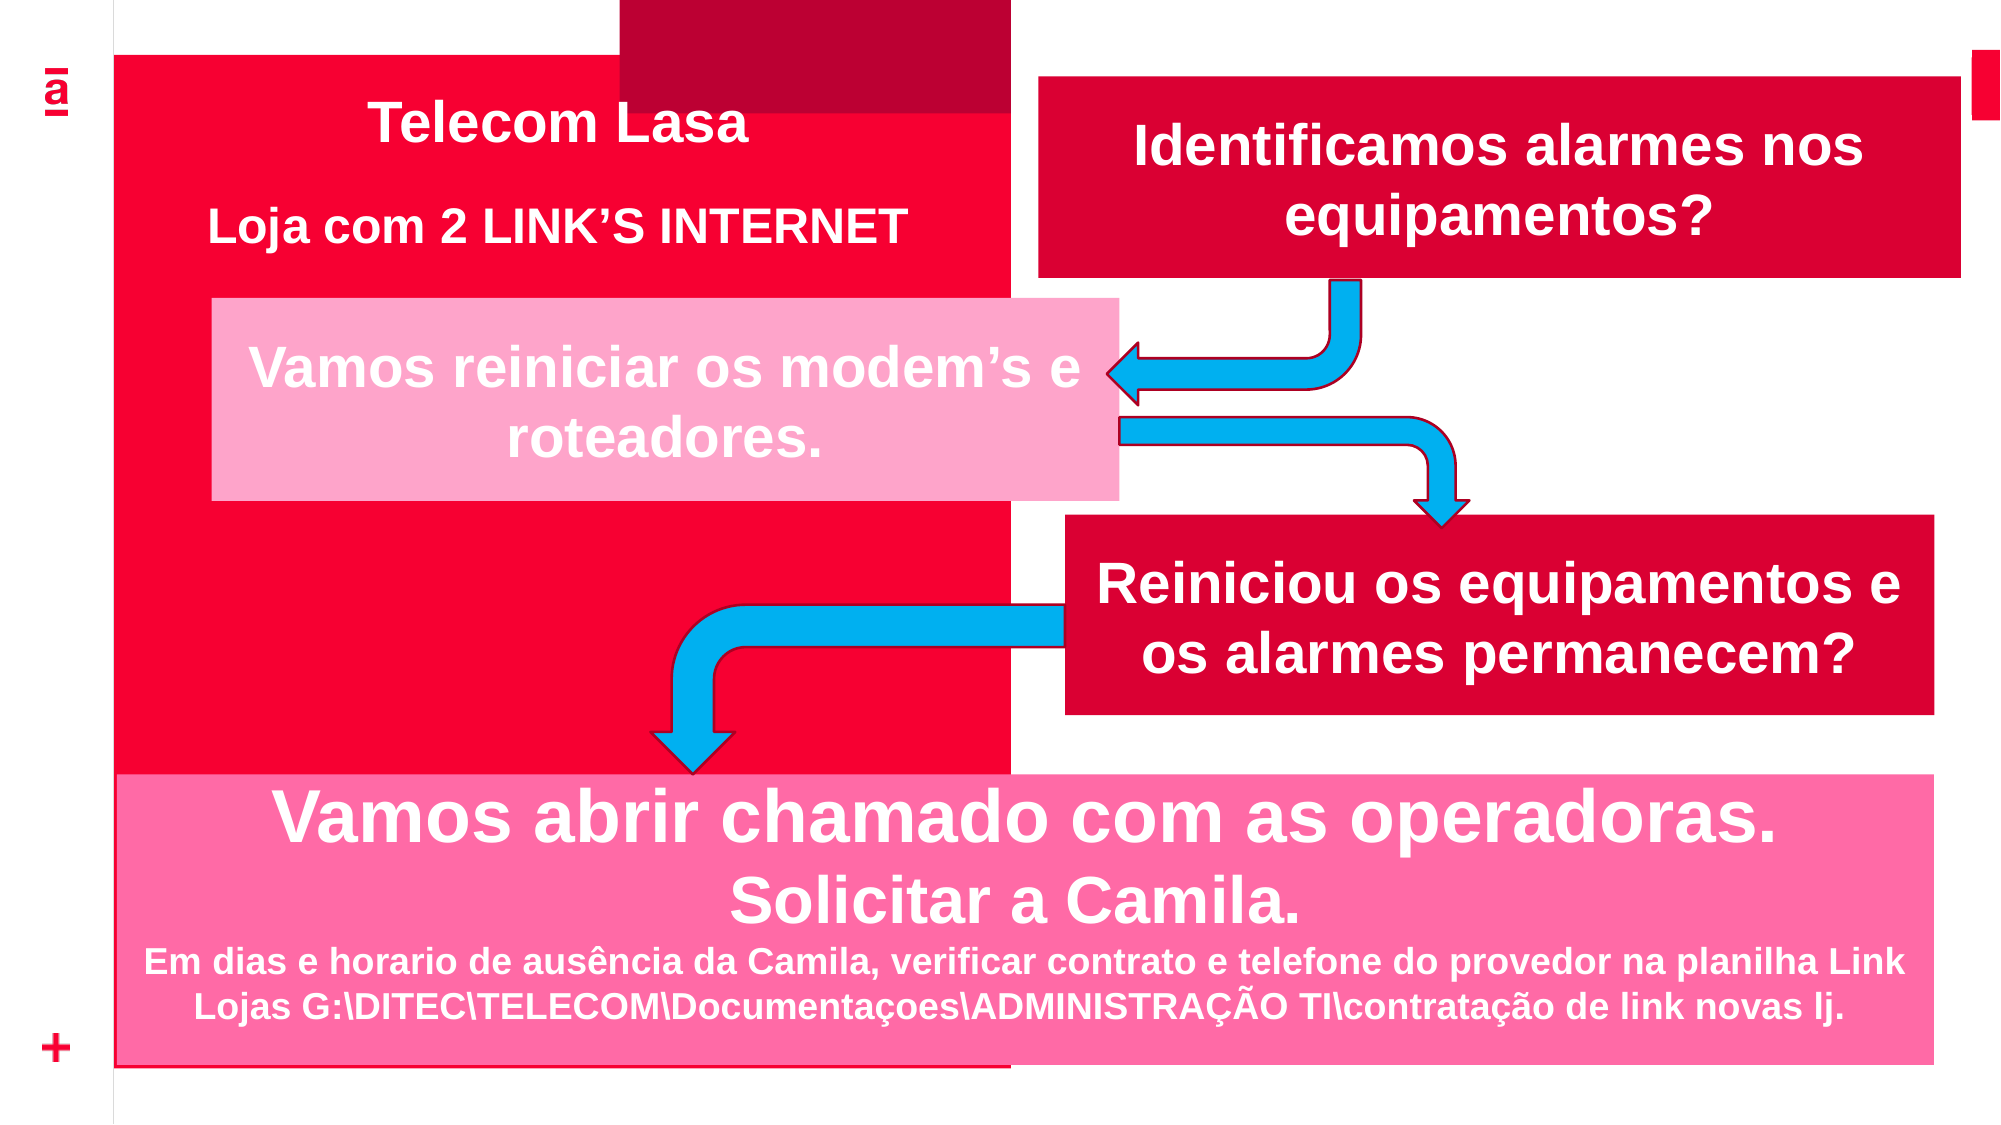

Identificamos alarmes nos equipamentos?
Telecom Lasa

Loja com 2 LINK’S INTERNET

Vamos reiniciar os modem’s e roteadores.

Reiniciou os equipamentos e os alarmes permanecem?

Vamos abrir chamado com as operadoras.
Solicitar a Camila.
Em dias e horario de ausência da Camila, verificar contrato e telefone do provedor na planilha Link Lojas G:\DITEC\TELECOM\Documentaçoes\ADMINISTRAÇÃO TI\contratação de link novas lj.